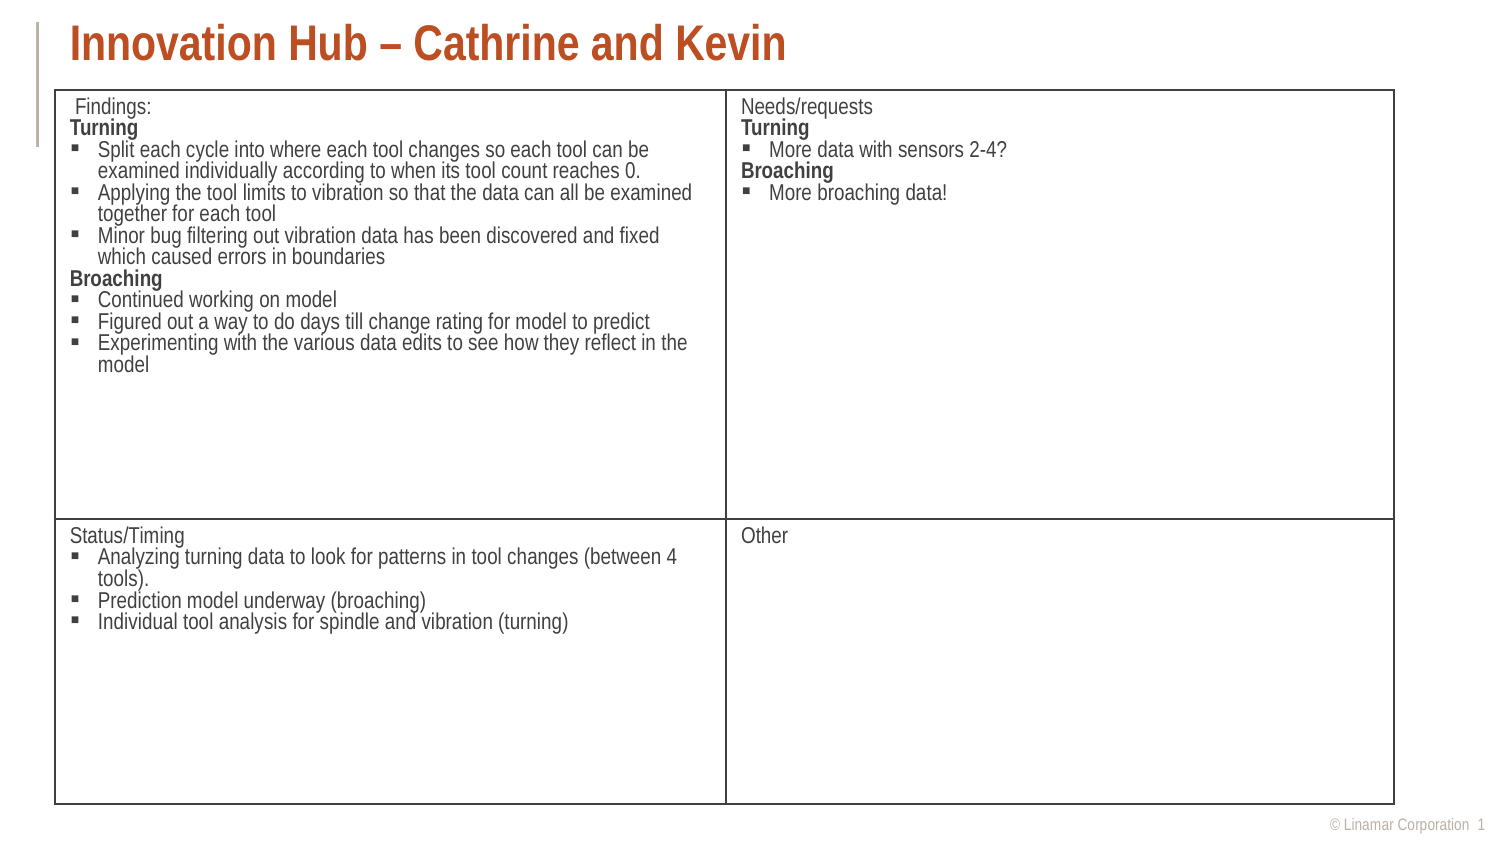

# Innovation Hub – Cathrine and Kevin
| Findings: Turning Split each cycle into where each tool changes so each tool can be examined individually according to when its tool count reaches 0. Applying the tool limits to vibration so that the data can all be examined together for each tool Minor bug filtering out vibration data has been discovered and fixed which caused errors in boundaries Broaching Continued working on model Figured out a way to do days till change rating for model to predict Experimenting with the various data edits to see how they reflect in the model | Needs/requests Turning More data with sensors 2-4? Broaching More broaching data! |
| --- | --- |
| Status/Timing Analyzing turning data to look for patterns in tool changes (between 4 tools). Prediction model underway (broaching) Individual tool analysis for spindle and vibration (turning) | Other |